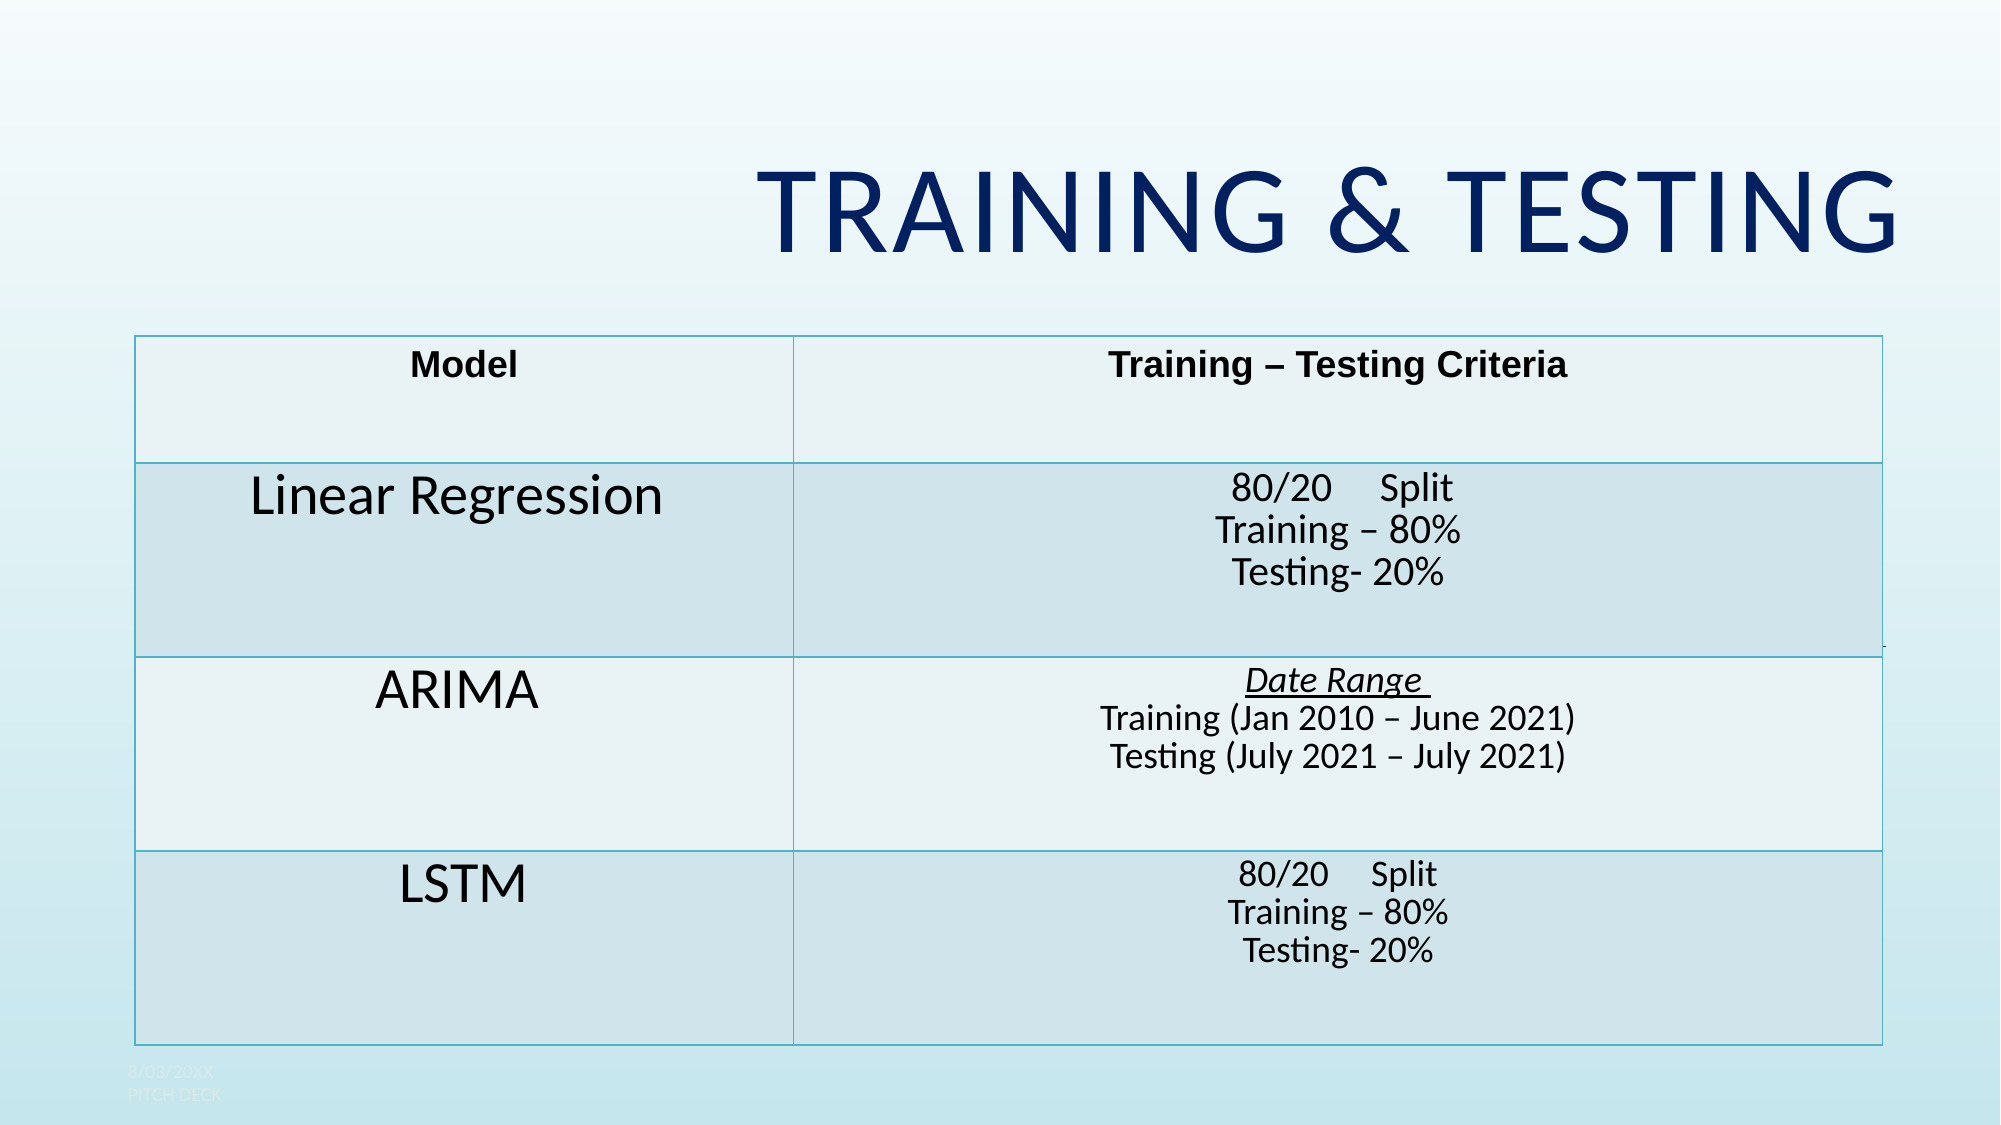

# Training & Testing
| Model | Training – Testing Criteria |
| --- | --- |
| Linear Regression | 80/20 Split Training – 80% Testing- 20% |
| ARIMA | Date Range Training (Jan 2010 – June 2021) Testing (July 2021 – July 2021) |
| LSTM | 80/20 Split Training – 80% Testing- 20% |
8/03/20XX
PITCH DECK